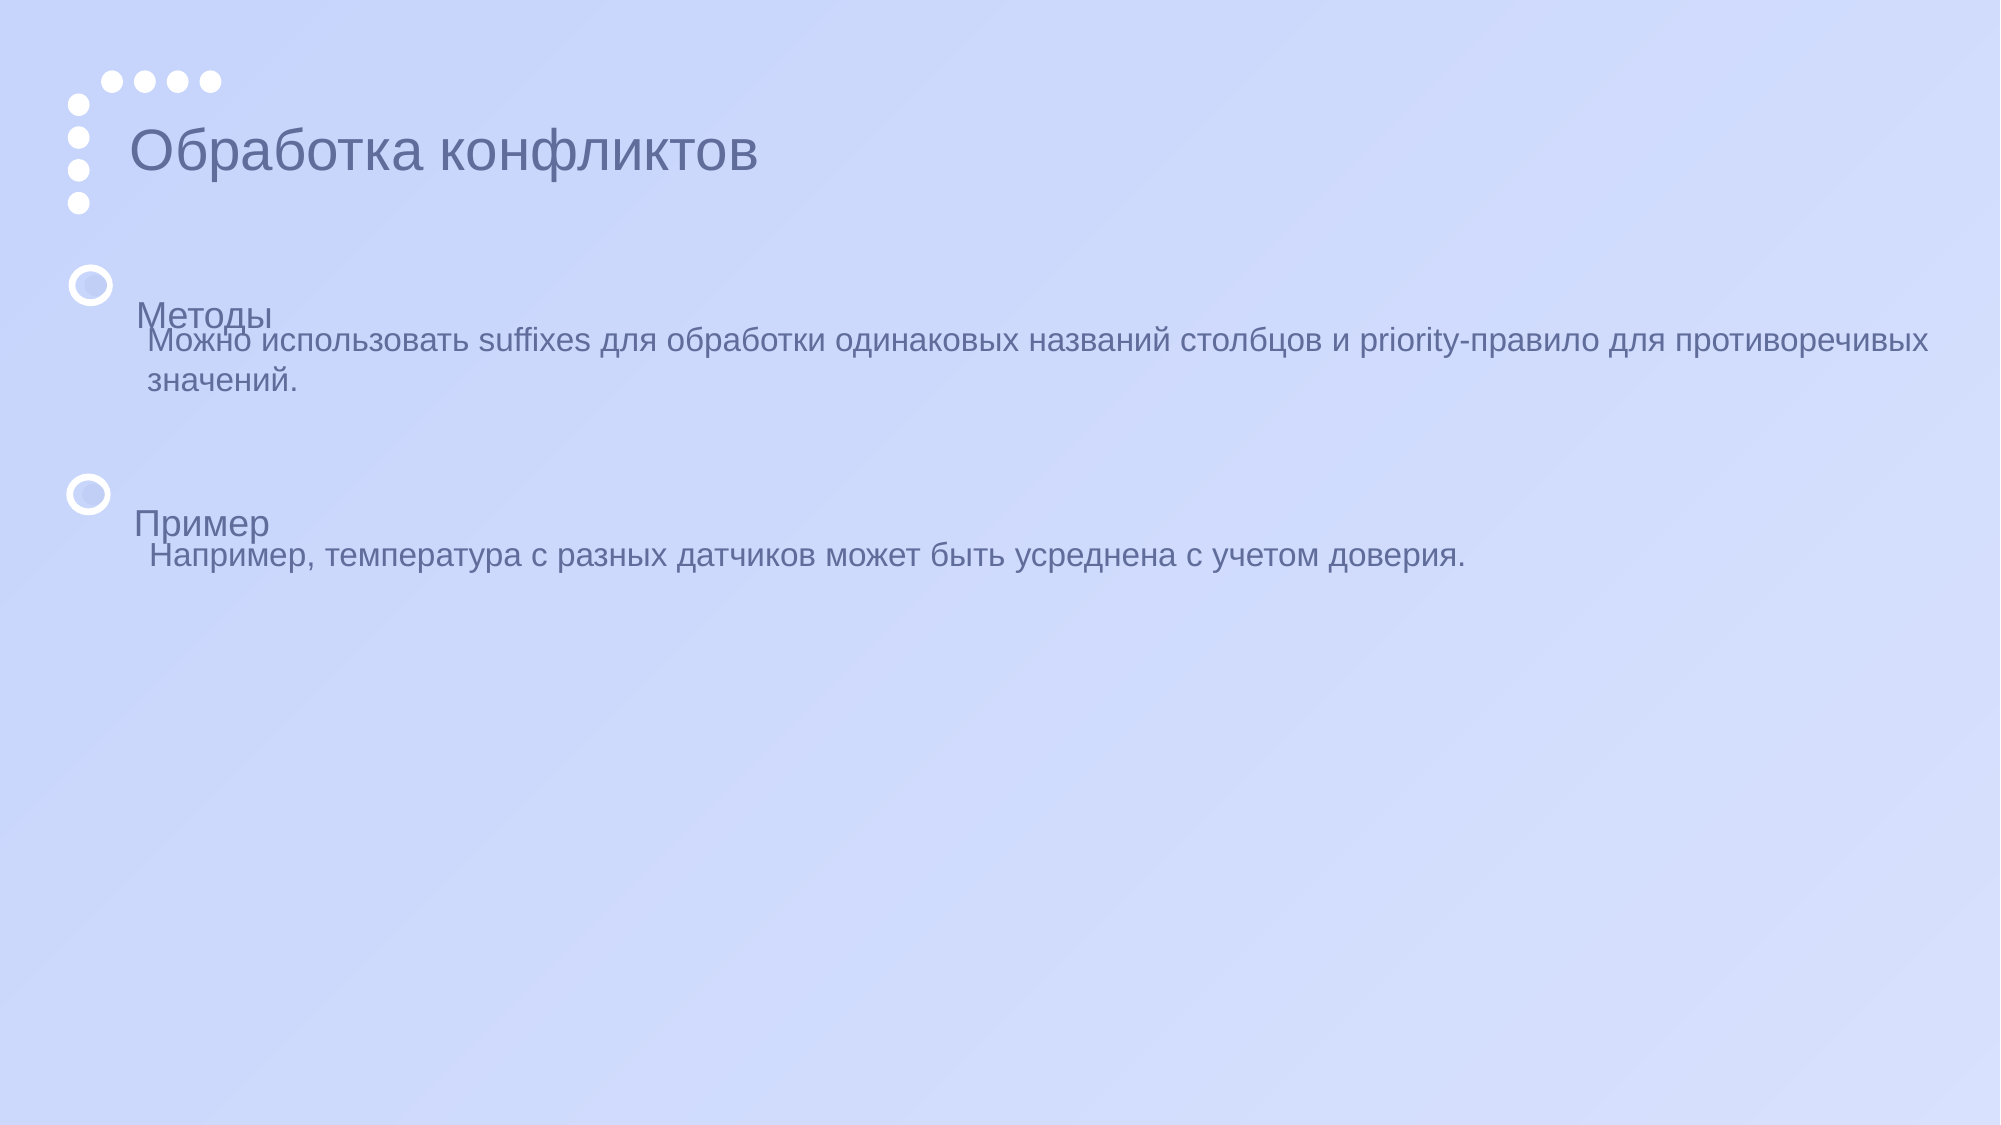

Обработка конфликтов

Методы

Можно использовать suffixes для обработки одинаковых названий столбцов и priority-правило для противоречивых значений.
Пример

Например, температура с разных датчиков может быть усреднена с учетом доверия.